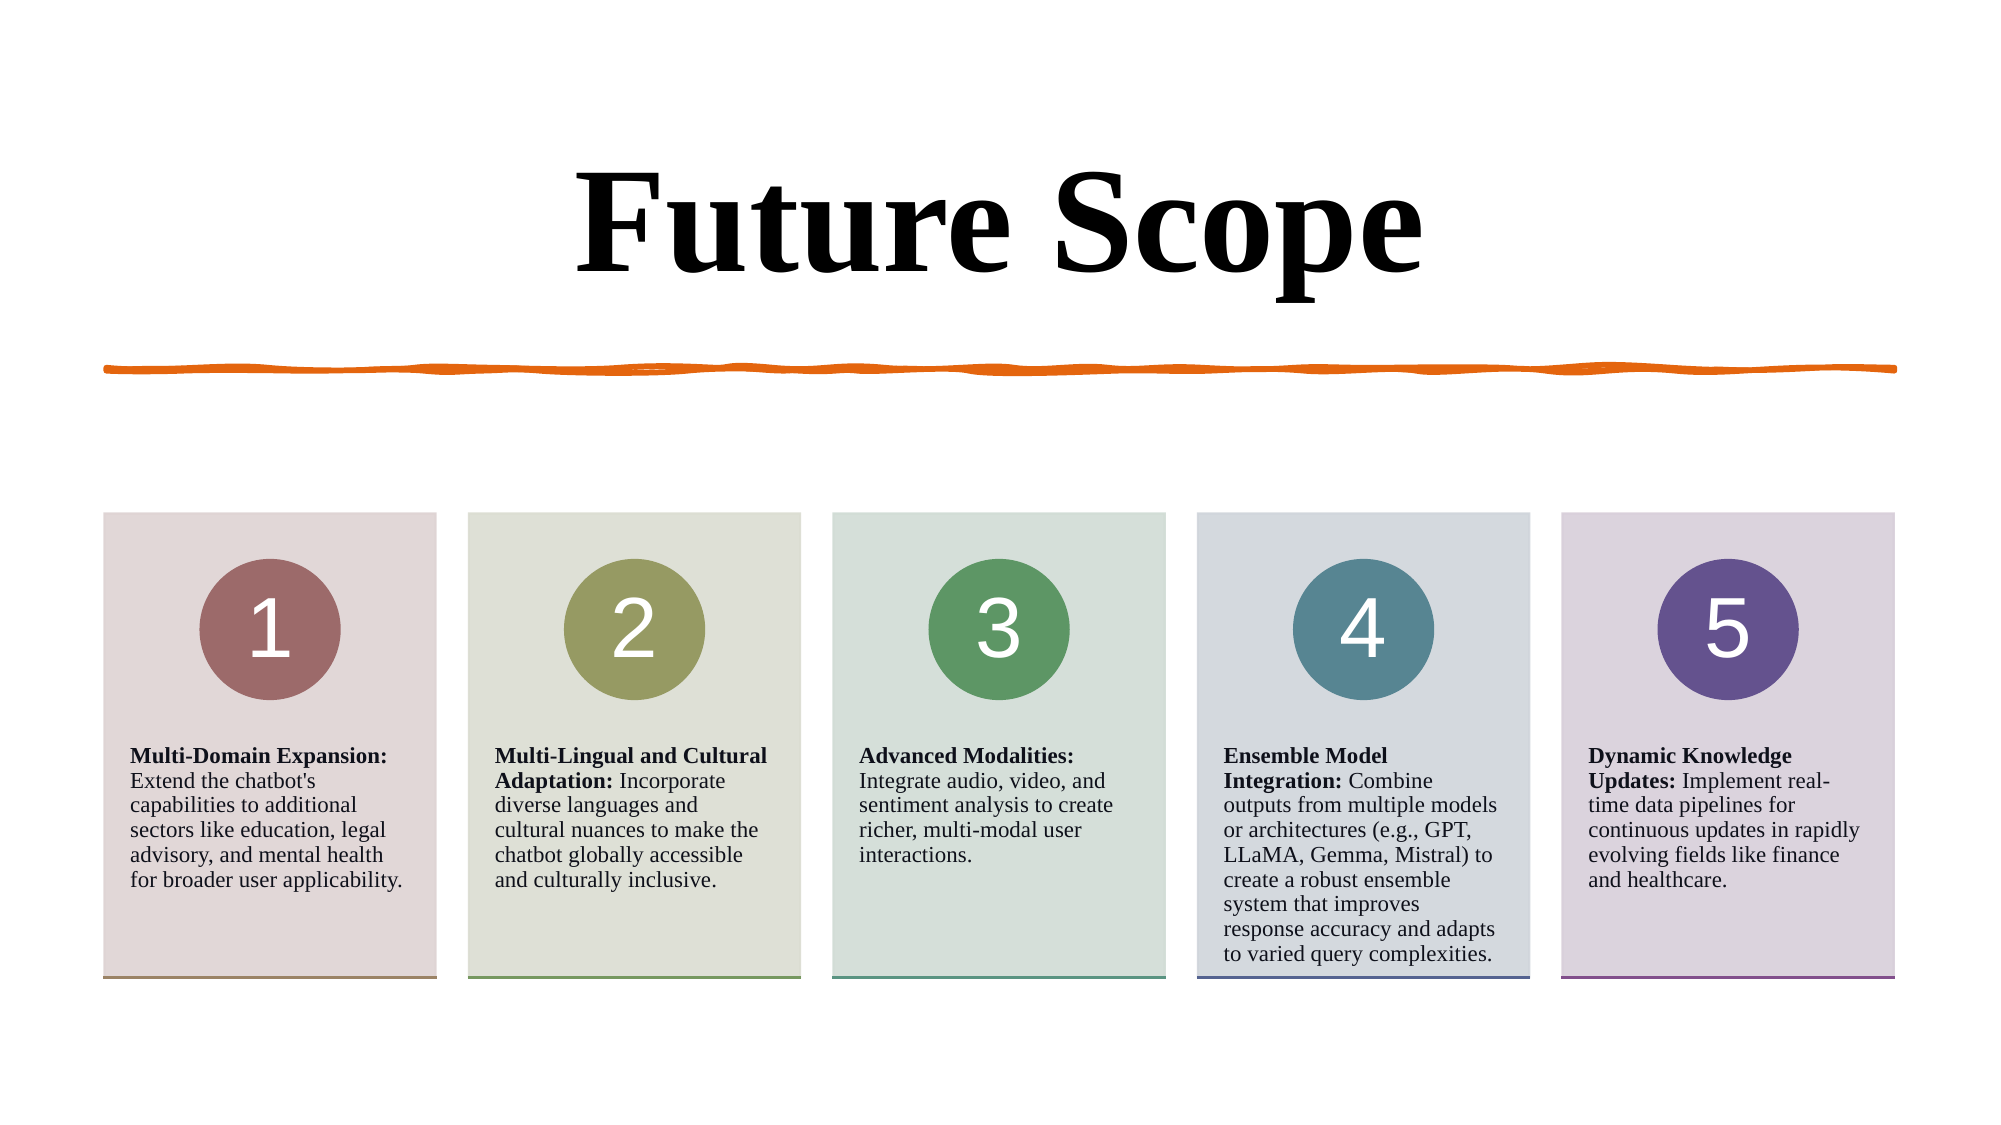

# Future Scope

Multi-Domain Expansion: Extend the chatbot's capabilities to additional sectors like education, legal advisory, and mental health for broader user applicability.
1
Multi-Lingual and Cultural Adaptation: Incorporate diverse languages and cultural nuances to make the chatbot globally accessible and culturally inclusive.
2
Advanced Modalities: Integrate audio, video, and sentiment analysis to create richer, multi-modal user interactions.
3
Ensemble Model Integration: Combine outputs from multiple models or architectures (e.g., GPT, LLaMA, Gemma, Mistral) to create a robust ensemble system that improves response accuracy and adapts to varied query complexities.
4
Dynamic Knowledge Updates: Implement real-time data pipelines for continuous updates in rapidly evolving fields like finance and healthcare.
5